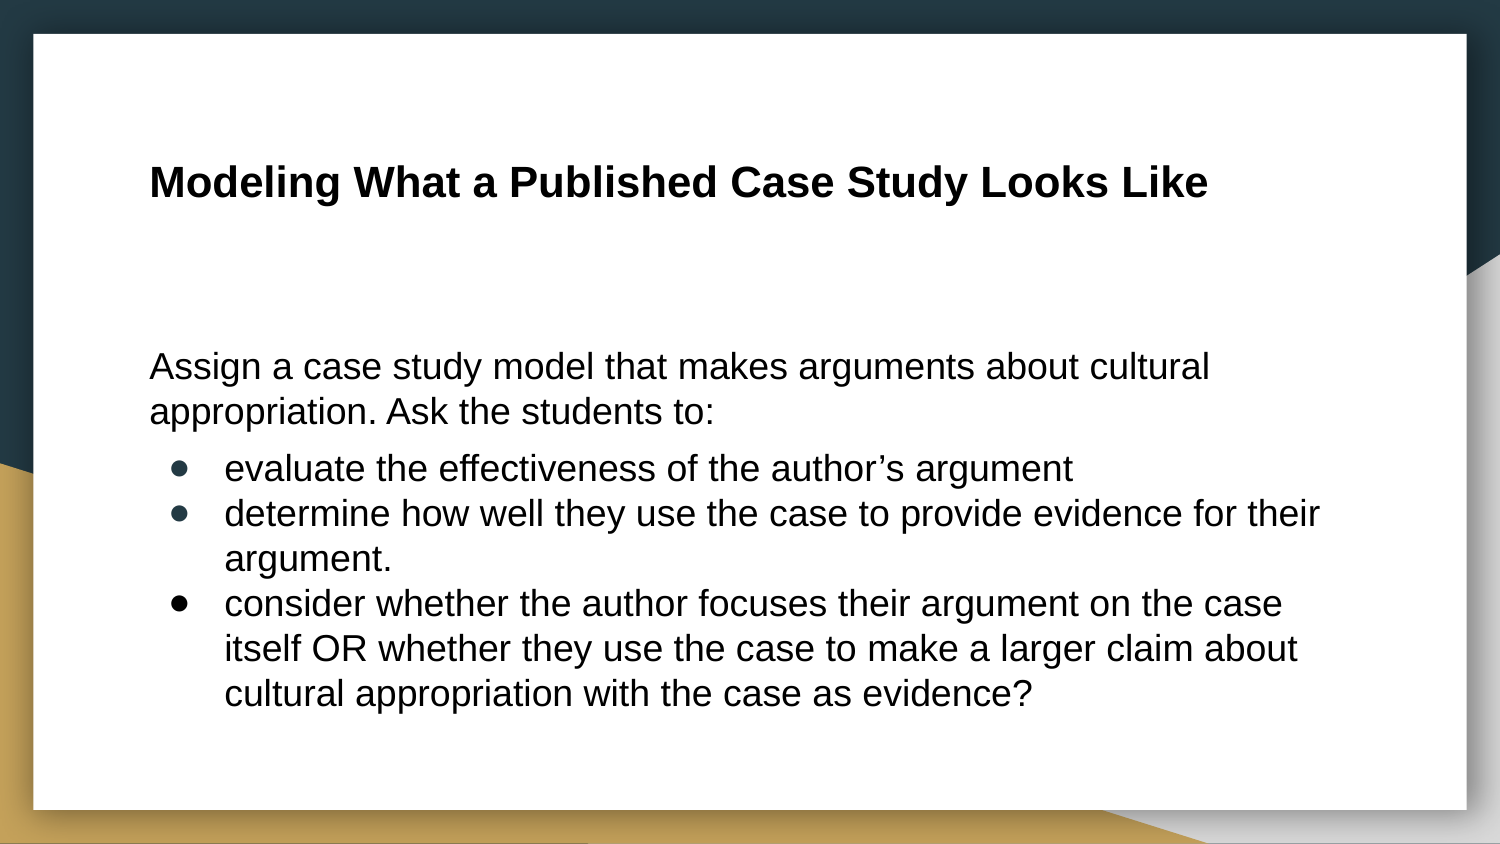

# Modeling What a Published Case Study Looks Like
Assign a case study model that makes arguments about cultural appropriation. Ask the students to:
evaluate the effectiveness of the author’s argument
determine how well they use the case to provide evidence for their argument.
consider whether the author focuses their argument on the case itself OR whether they use the case to make a larger claim about cultural appropriation with the case as evidence?